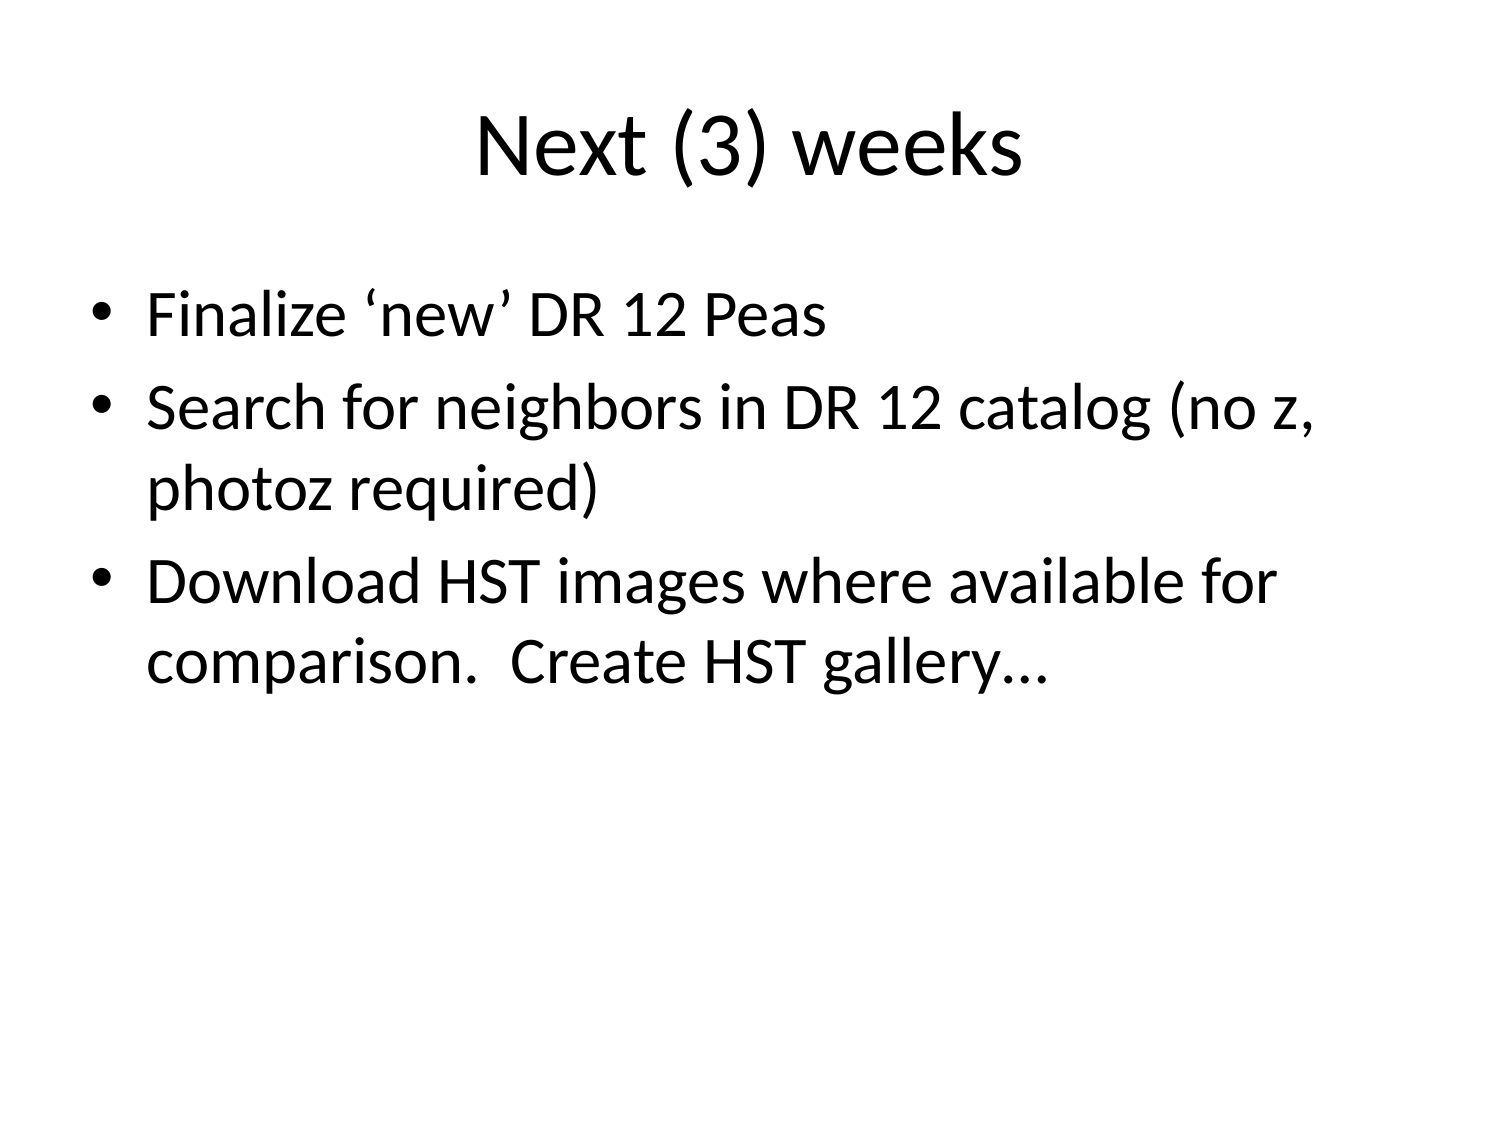

# Next (3) weeks
Finalize ‘new’ DR 12 Peas
Search for neighbors in DR 12 catalog (no z, photoz required)
Download HST images where available for comparison.  Create HST gallery…